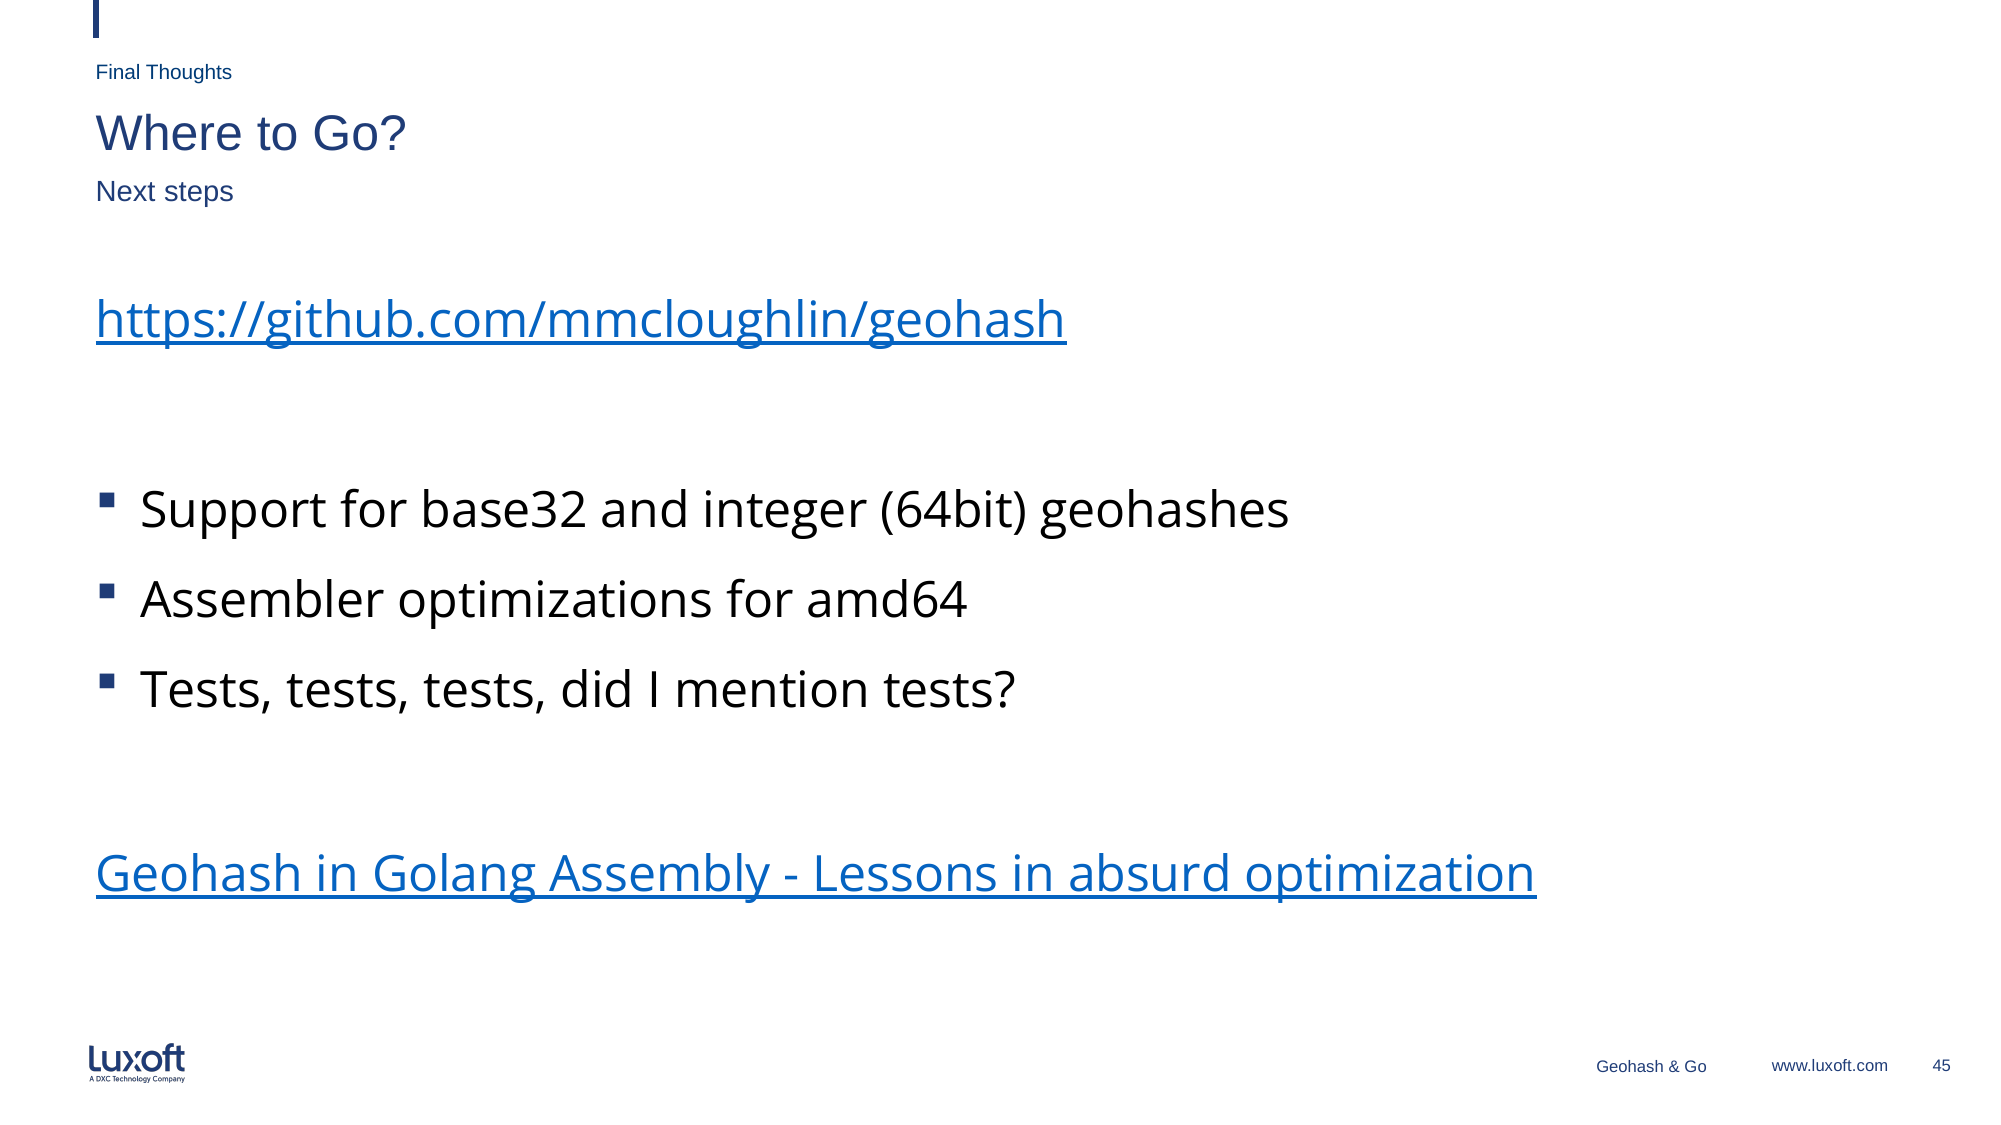

Final Thoughts
# Where to Go?
Next steps
https://github.com/mmcloughlin/geohash

Support for base32 and integer (64bit) geohashes
Assembler optimizations for amd64
Tests, tests, tests, did I mention tests?

Geohash in Golang Assembly - Lessons in absurd optimization

Geohash & Go